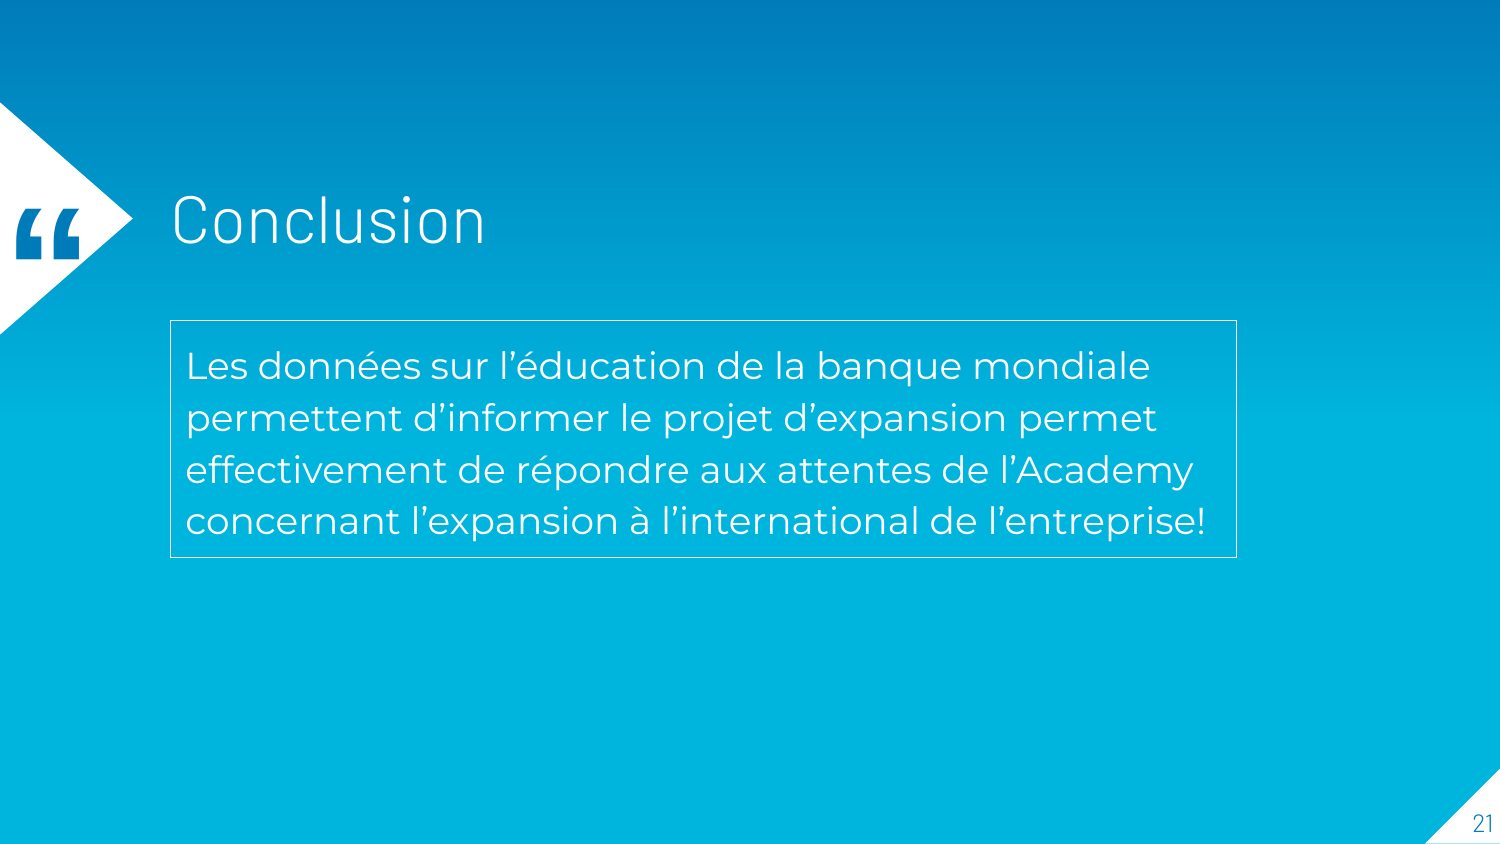

Conclusion
Les données sur l’éducation de la banque mondiale permettent d’informer le projet d’expansion permet effectivement de répondre aux attentes de l’Academy concernant l’expansion à l’international de l’entreprise!
21